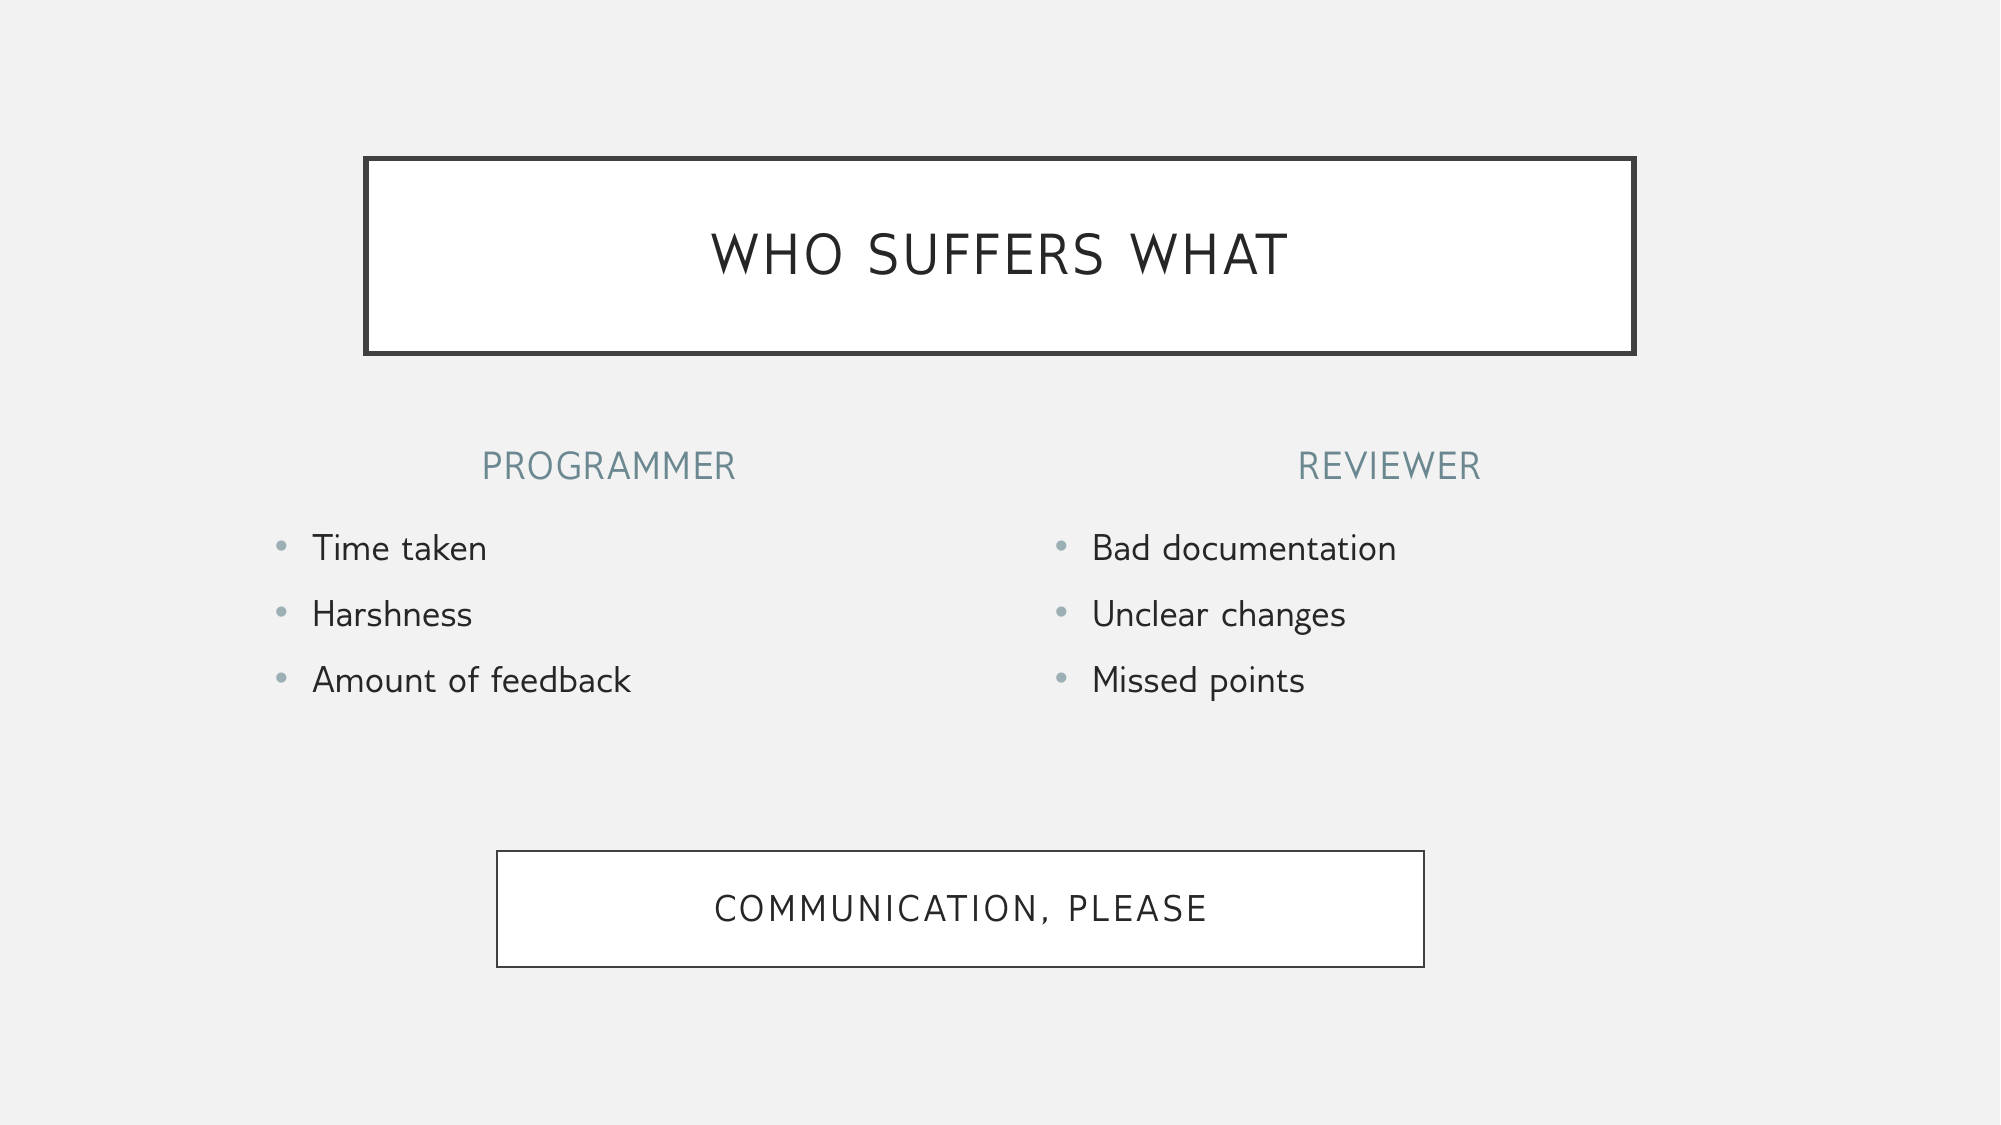

# Who suffers what
Programmer
reviewer
Time taken
Harshness
Amount of feedback
Bad documentation
Unclear changes
Missed points
communication, please